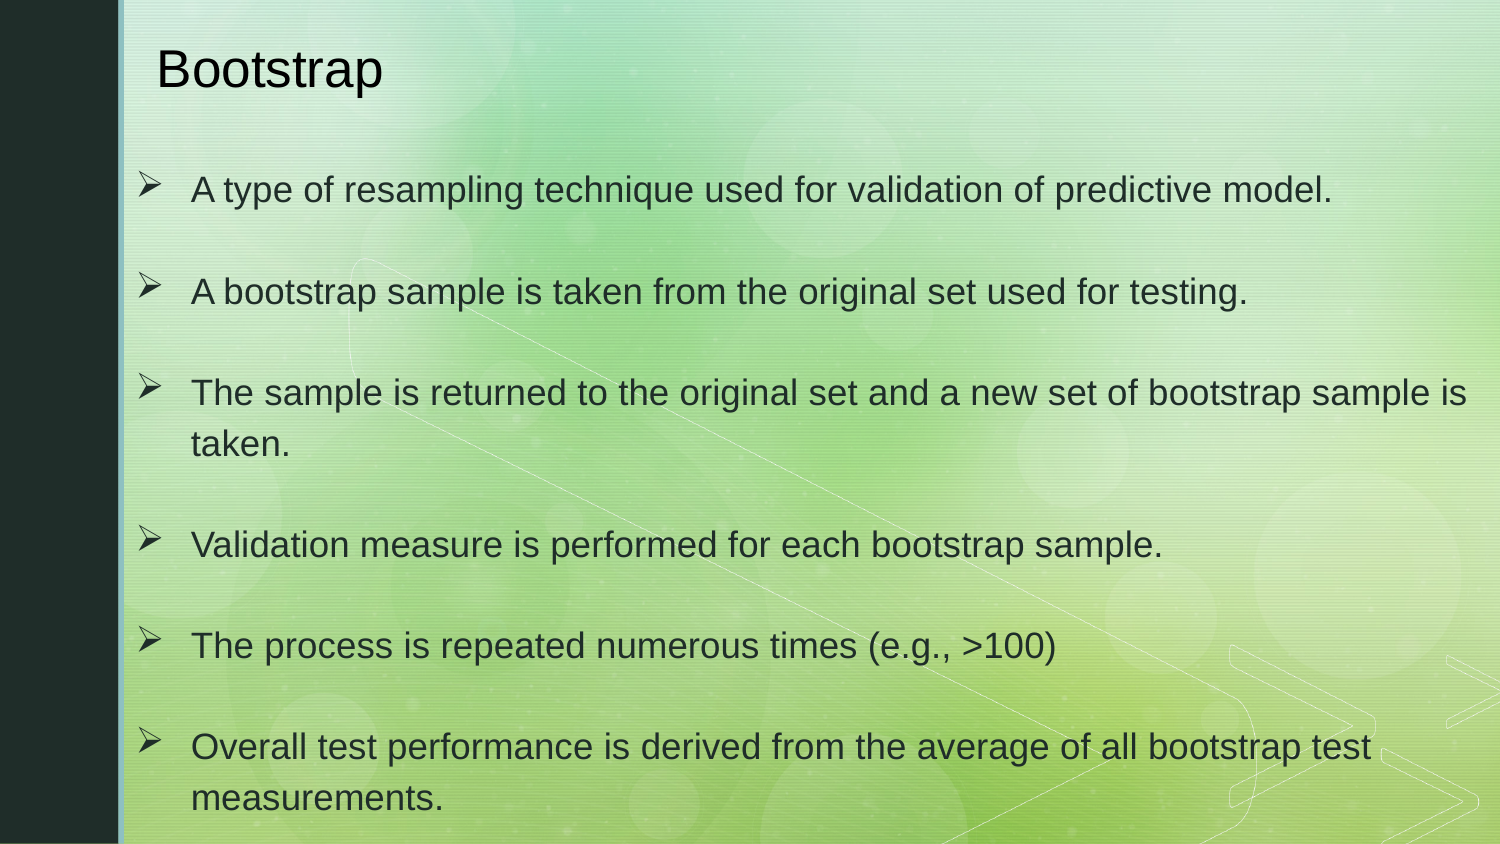

# Bootstrap
A type of resampling technique used for validation of predictive model.

A bootstrap sample is taken from the original set used for testing.

The sample is returned to the original set and a new set of bootstrap sample is taken.

Validation measure is performed for each bootstrap sample.

The process is repeated numerous times (e.g., >100)

Overall test performance is derived from the average of all bootstrap test measurements.